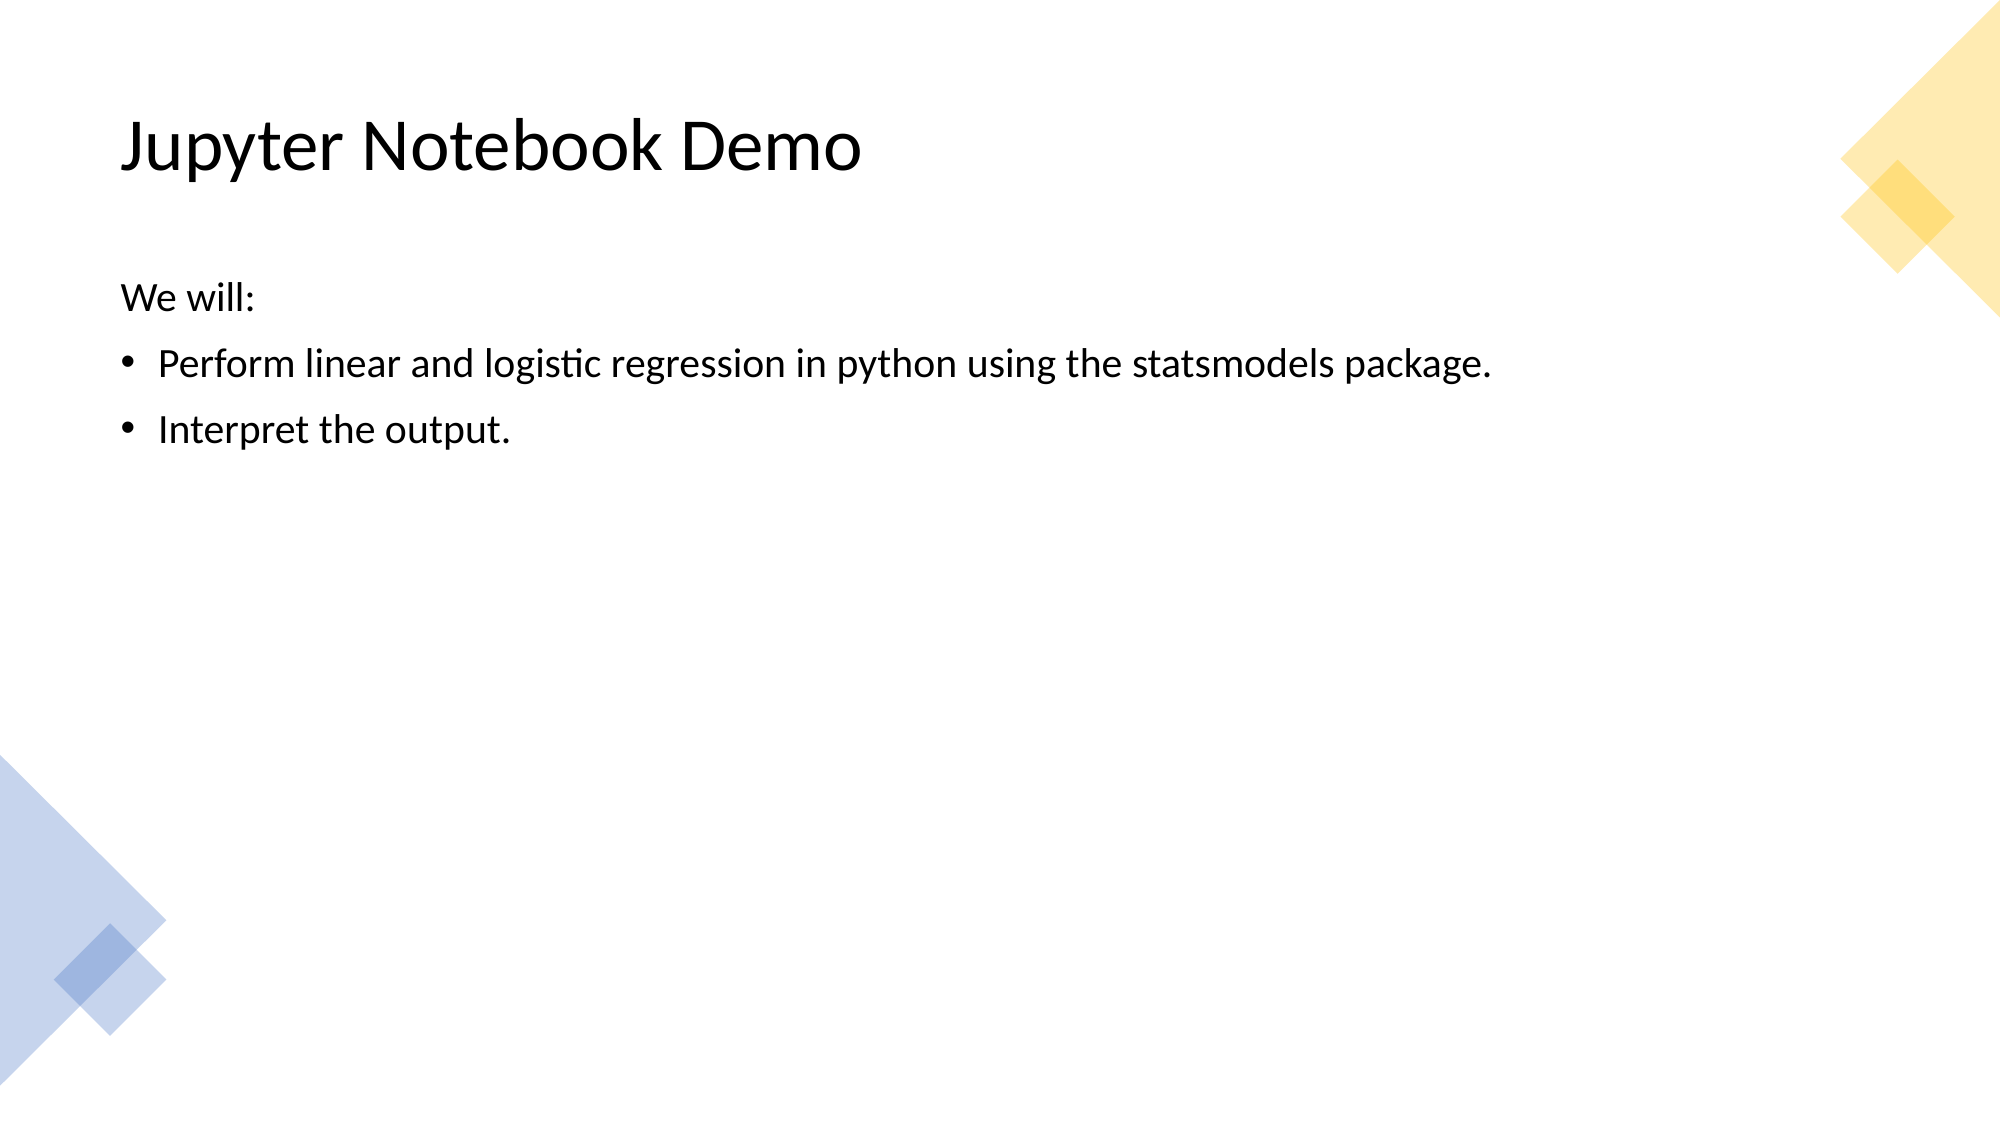

# Jupyter Notebook Demo
We will:
Perform linear and logistic regression in python using the statsmodels package.
Interpret the output.